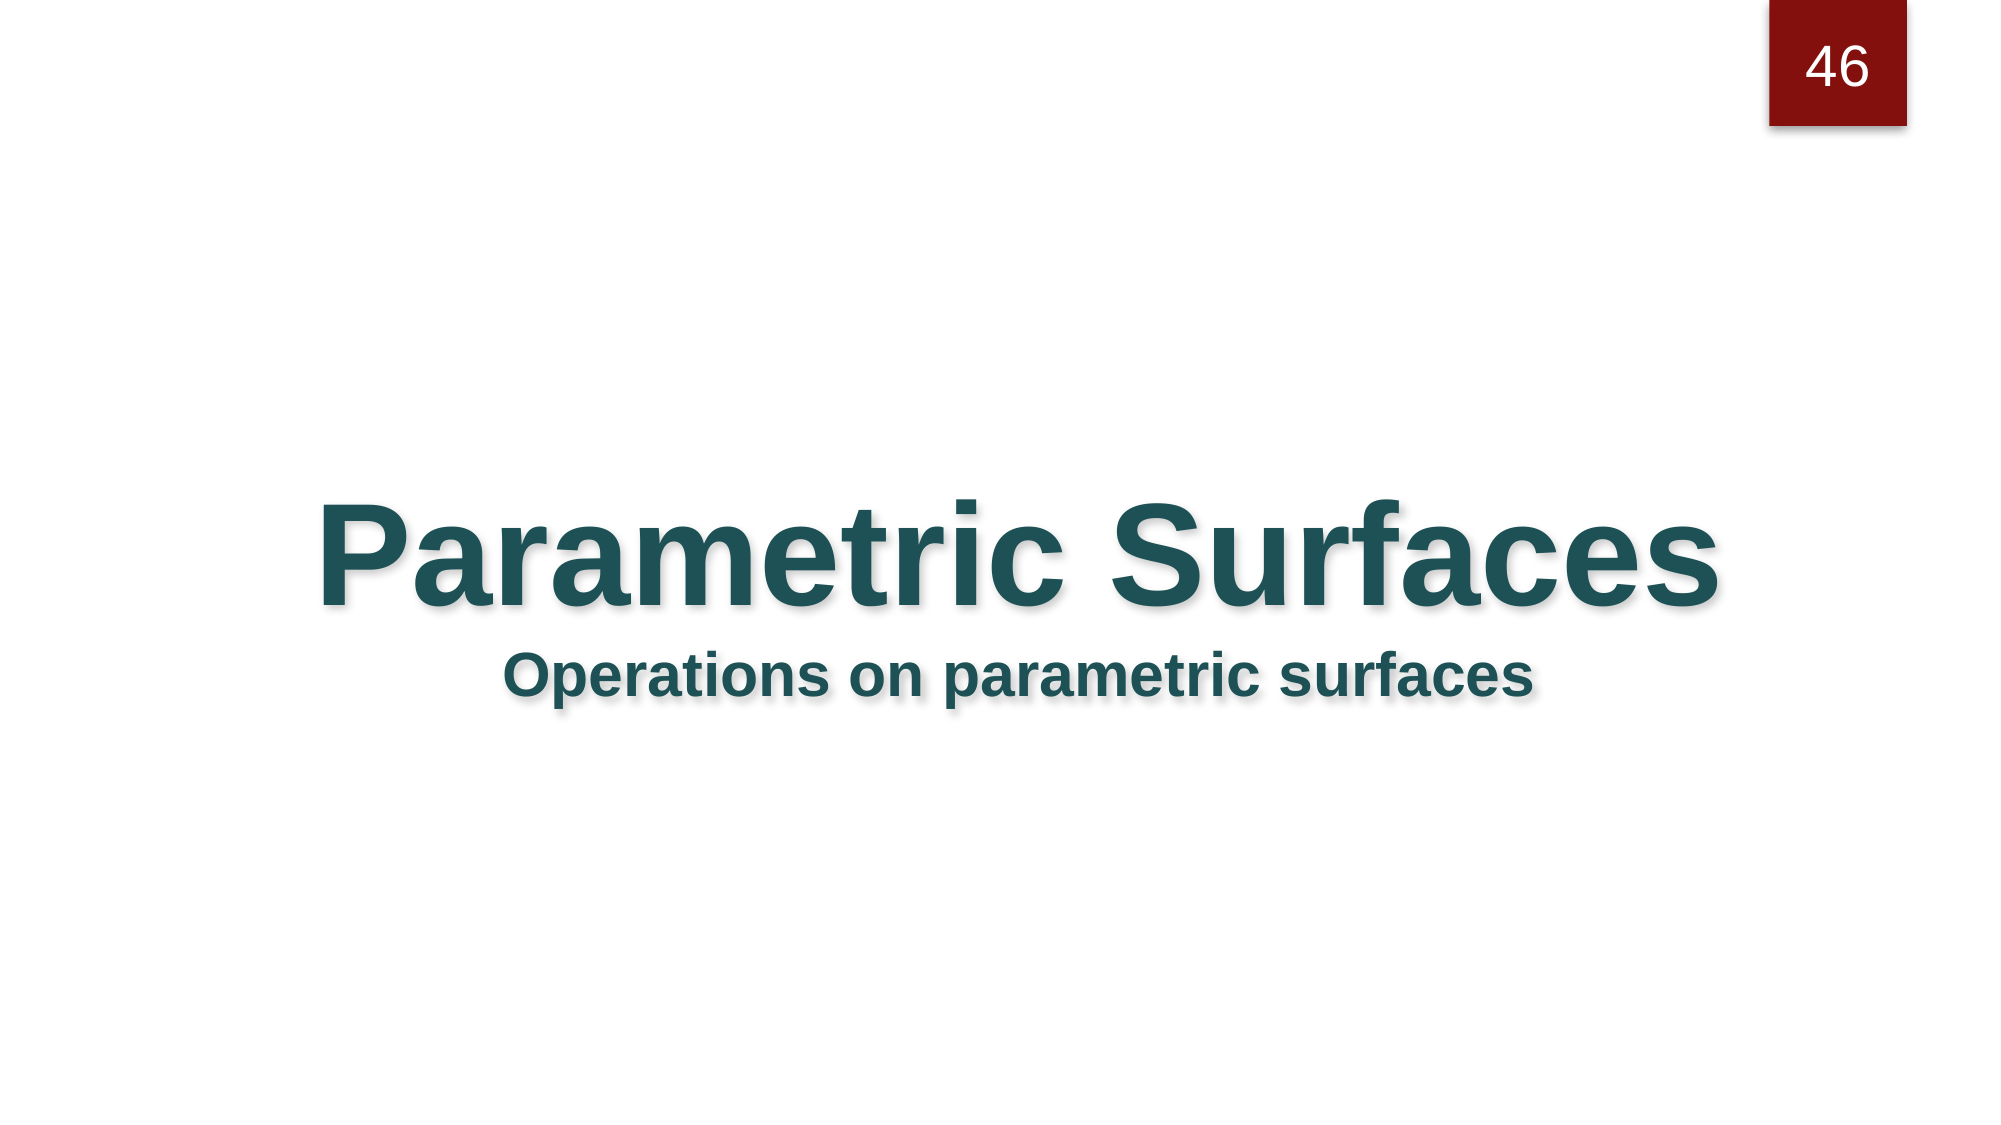

46
# Parametric Surfaces Operations on parametric surfaces